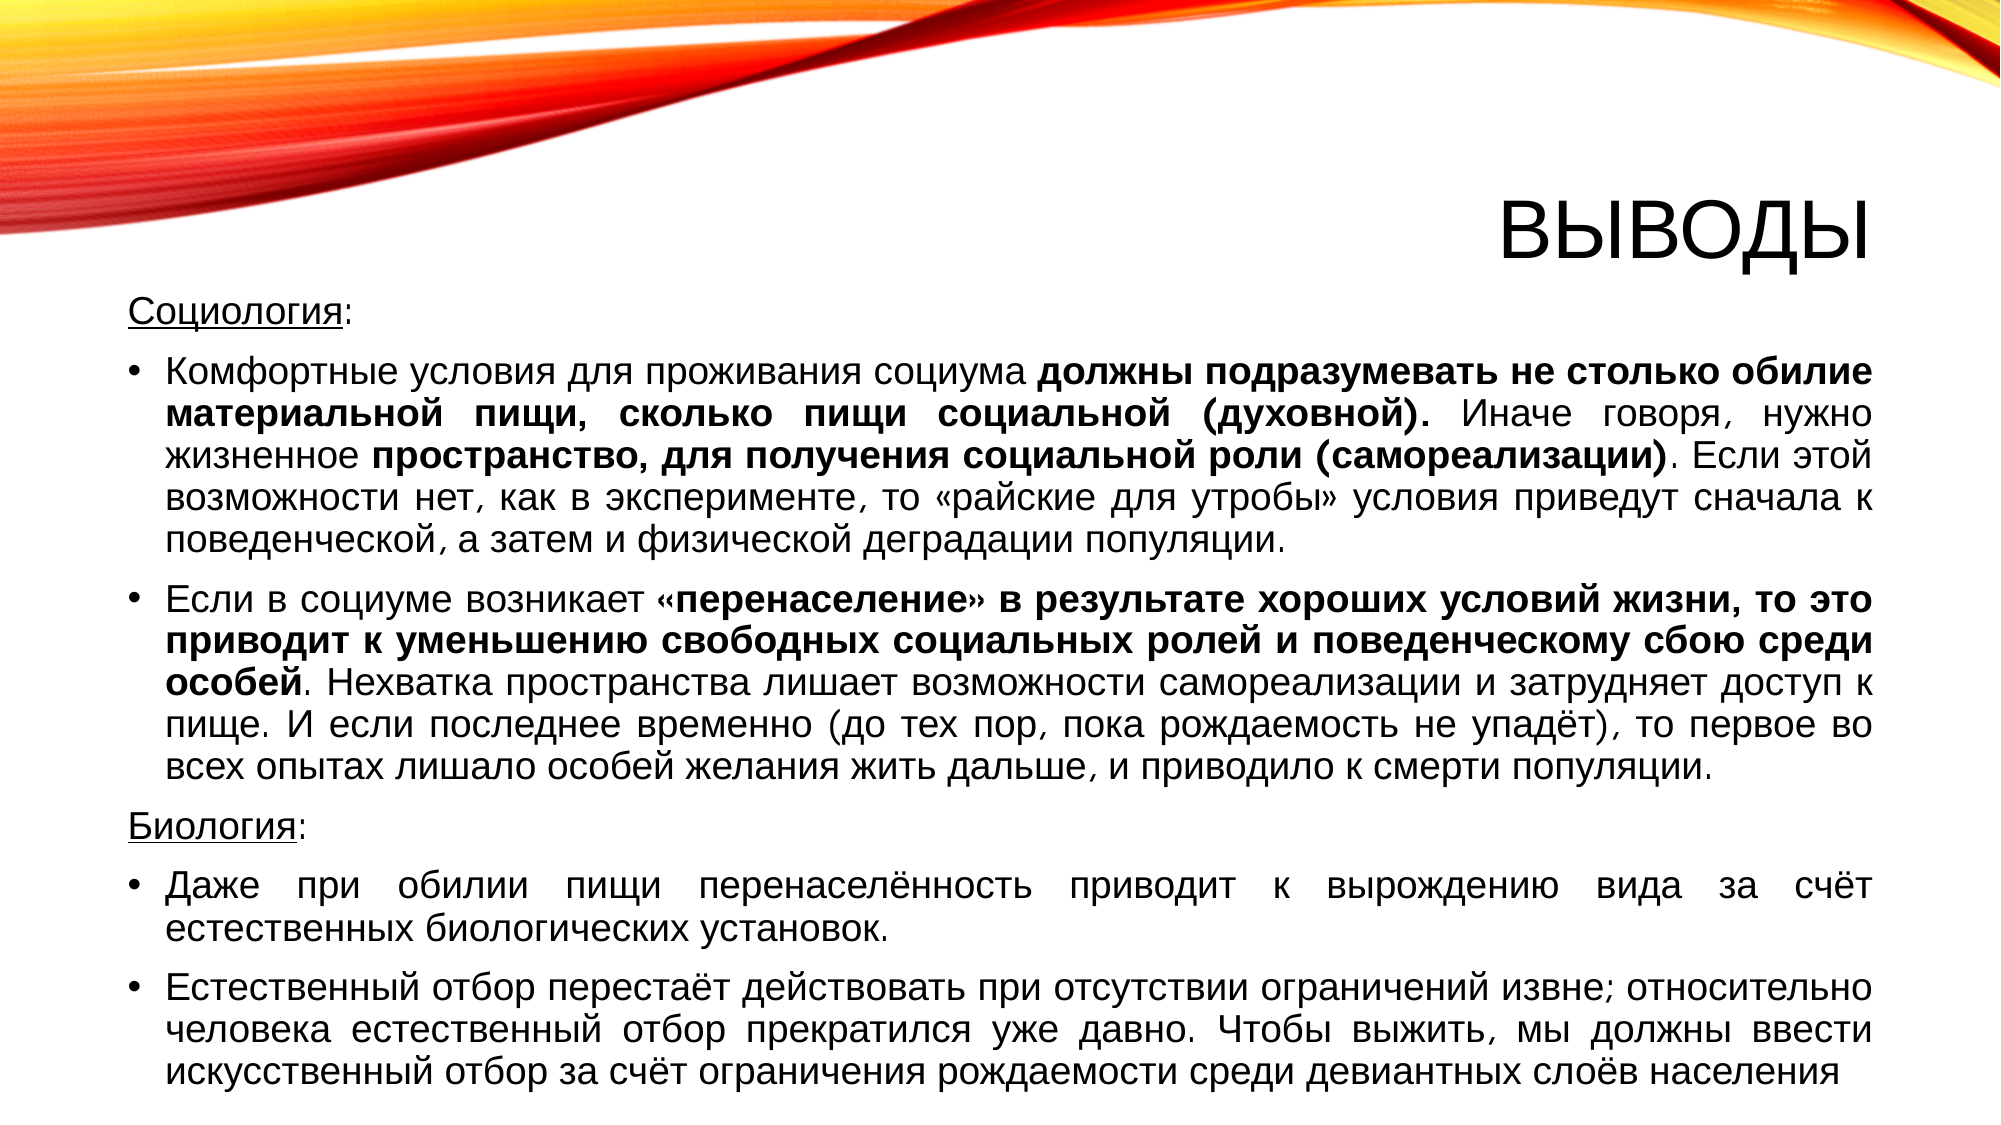

# выводы
Социология:
Комфортные условия для проживания социума должны подразумевать не столько обилие материальной пищи, сколько пищи социальной (духовной). Иначе говоря, нужно жизненное пространство, для получения социальной роли (самореализации). Если этой возможности нет, как в эксперименте, то «райские для утробы» условия приведут сначала к поведенческой, а затем и физической деградации популяции.
Если в социуме возникает «перенаселение» в результате хороших условий жизни, то это приводит к уменьшению свободных социальных ролей и поведенческому сбою среди особей. Нехватка пространства лишает возможности самореализации и затрудняет доступ к пище. И если последнее временно (до тех пор, пока рождаемость не упадёт), то первое во всех опытах лишало особей желания жить дальше, и приводило к смерти популяции.
Биология:
Даже при обилии пищи перенаселённость приводит к вырождению вида за счёт естественных биологических установок.
Естественный отбор перестаёт действовать при отсутствии ограничений извне; относительно человека естественный отбор прекратился уже давно. Чтобы выжить, мы должны ввести искусственный отбор за счёт ограничения рождаемости среди девиантных слоёв населения